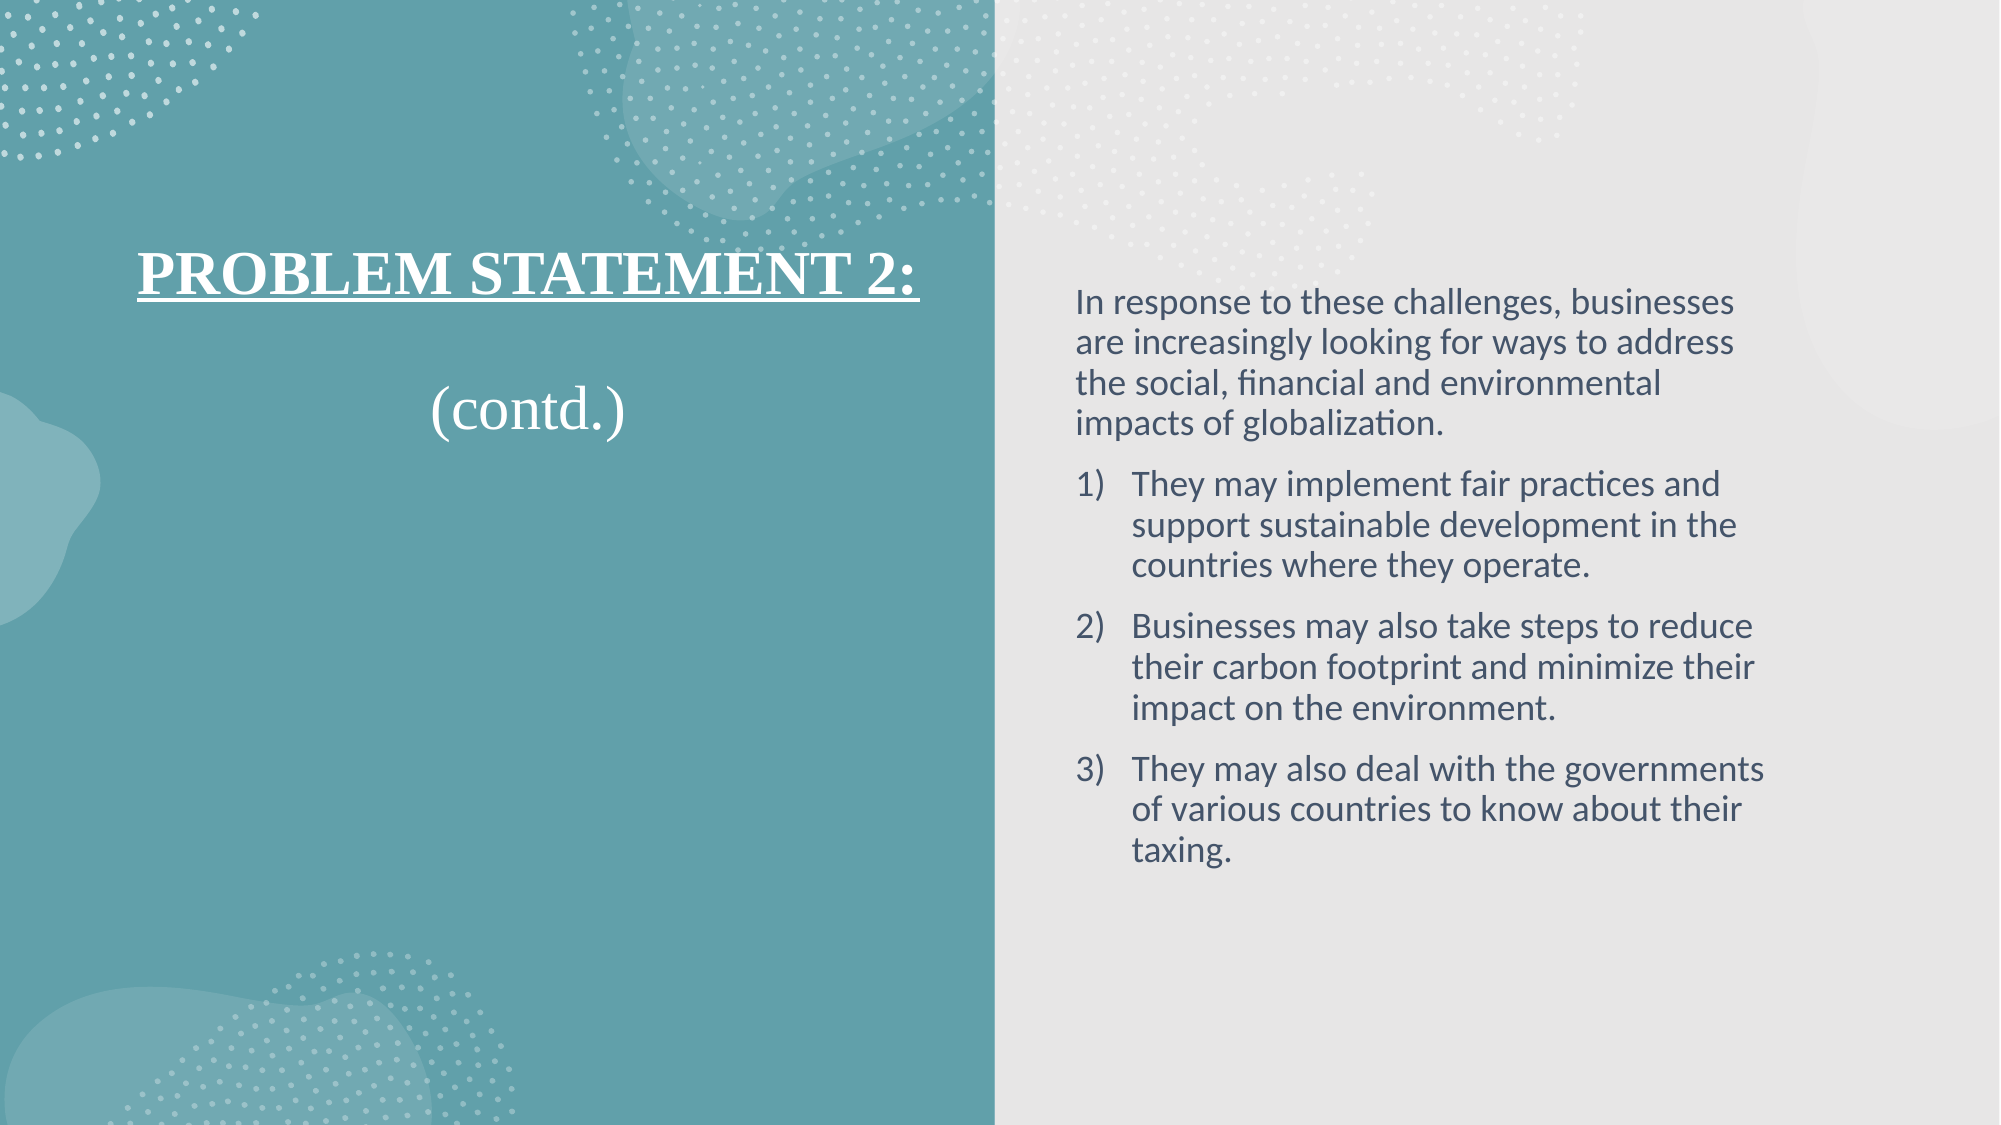

# PROBLEM STATEMENT 2: (contd.)
In response to these challenges, businesses are increasingly looking for ways to address the social, financial and environmental impacts of globalization.
They may implement fair practices and support sustainable development in the countries where they operate.
Businesses may also take steps to reduce their carbon footprint and minimize their impact on the environment.
They may also deal with the governments of various countries to know about their taxing.